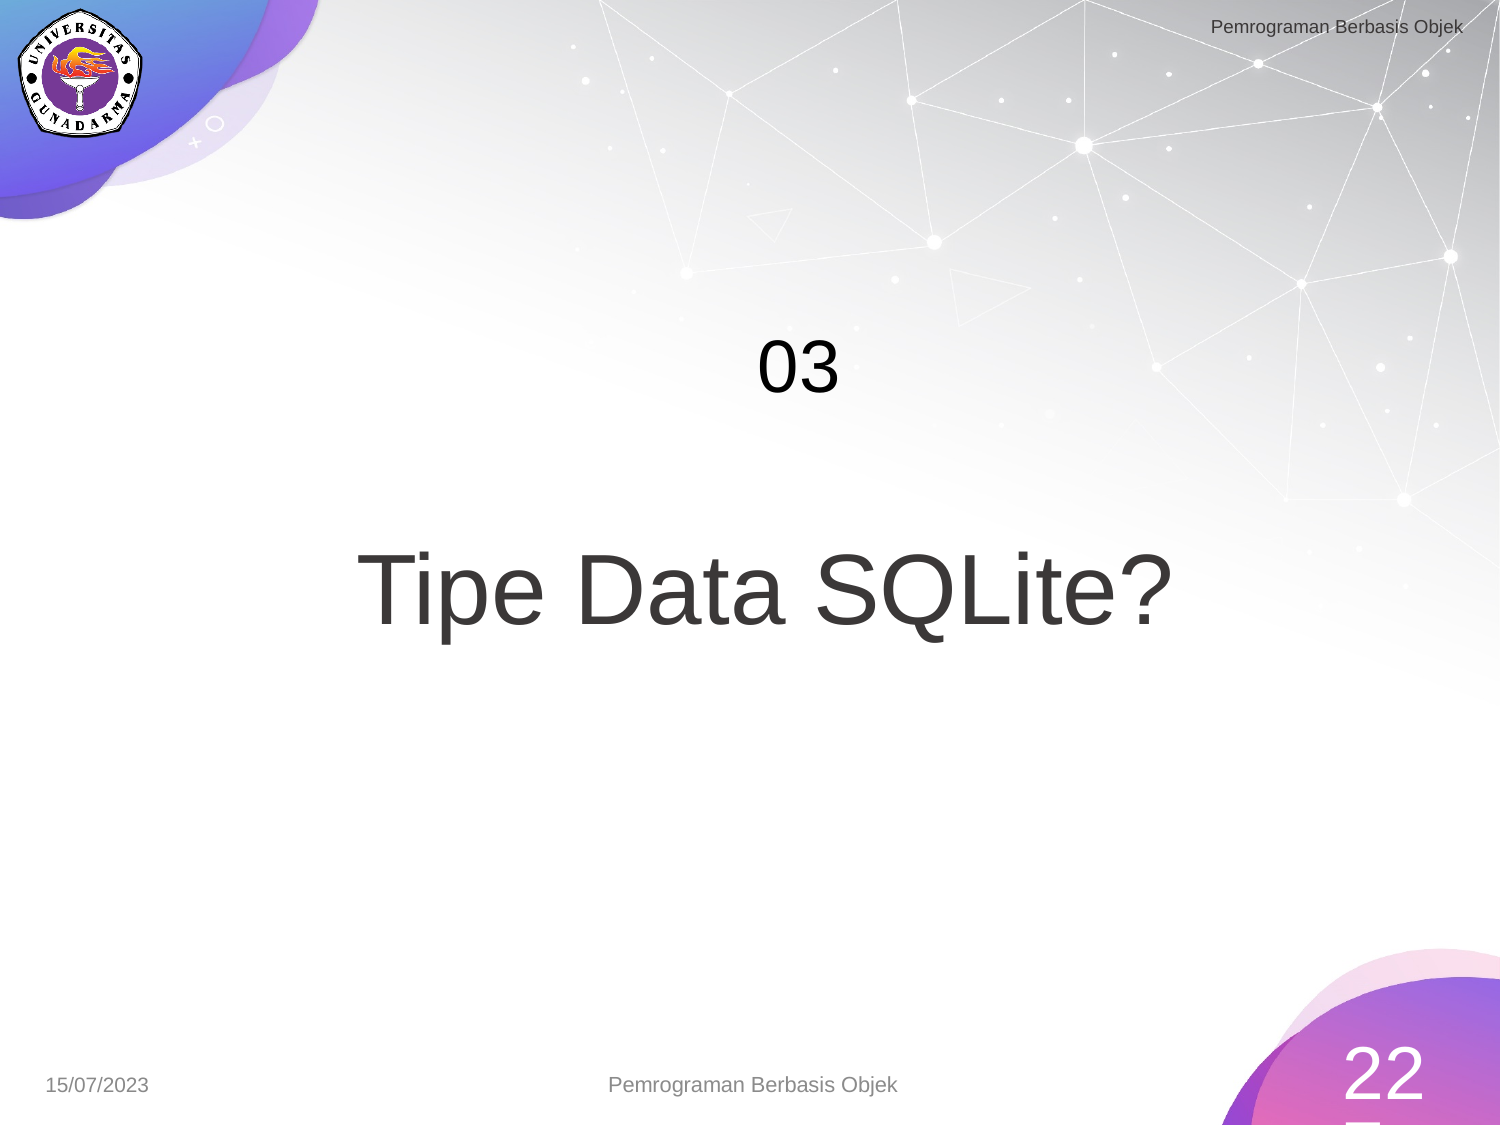

Tipe Data SQLite?
# 03
227
Pemrograman Berbasis Objek
15/07/2023